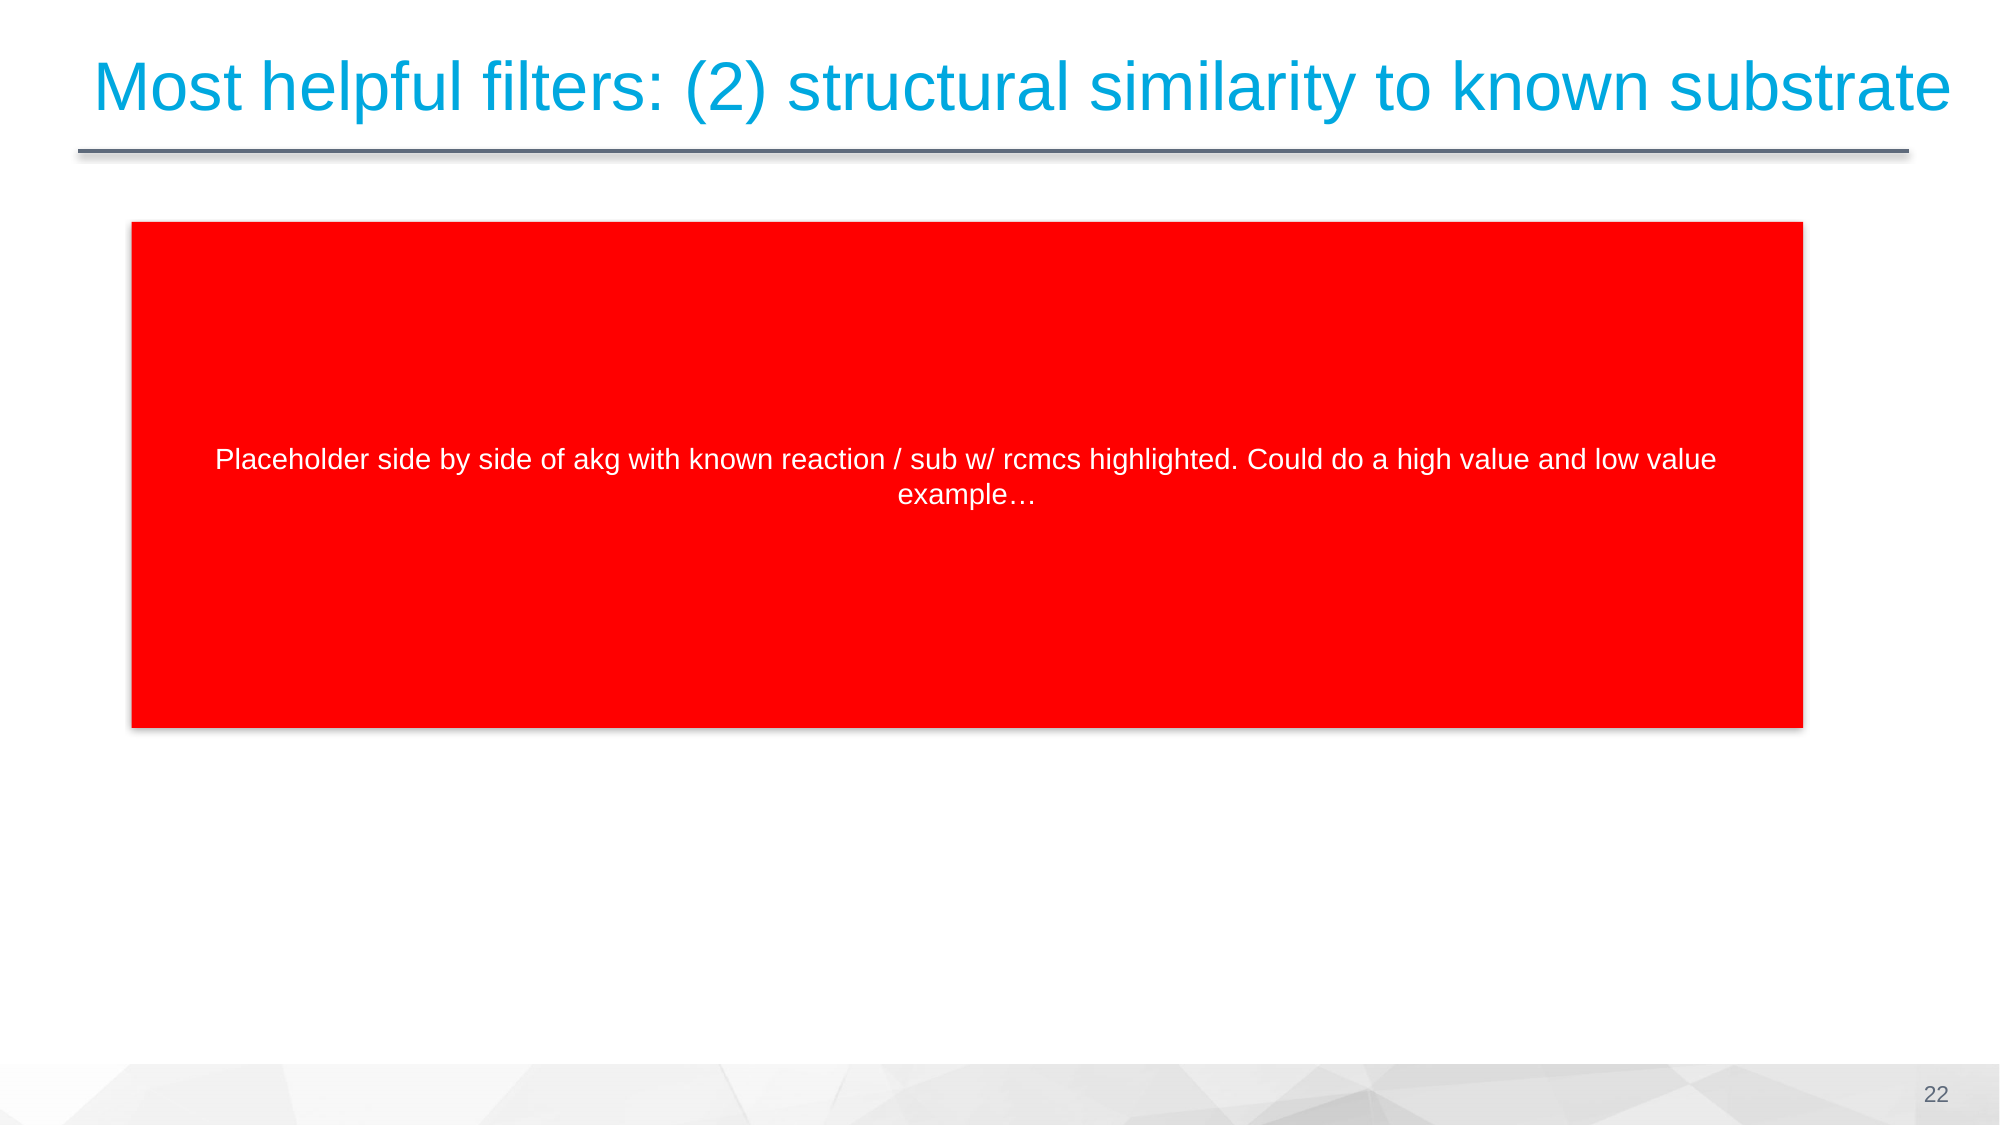

# Most helpful filters: (2) structural similarity to known substrate
Placeholder side by side of akg with known reaction / sub w/ rcmcs highlighted. Could do a high value and low value example…